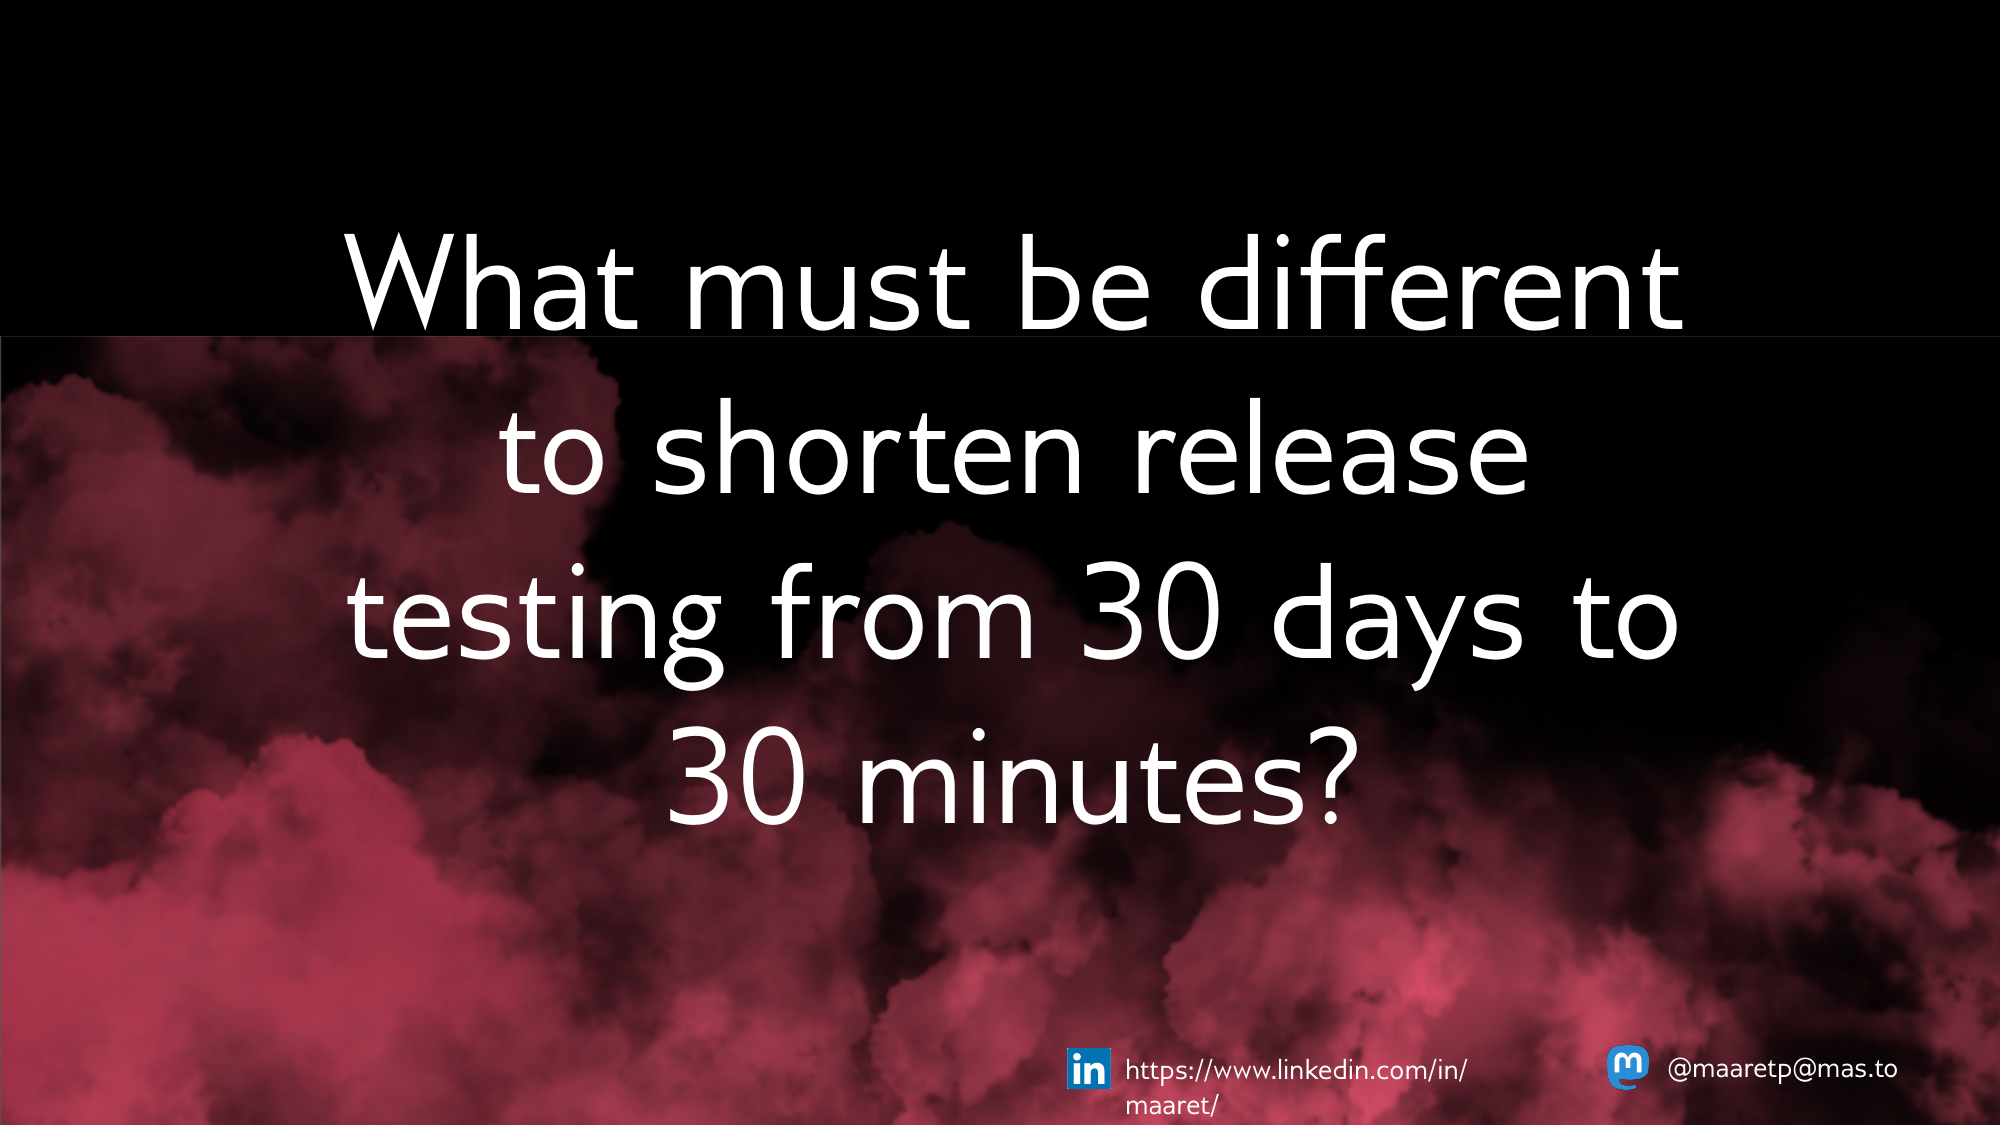

What must be different to shorten release testing from 30 days to 30 minutes?